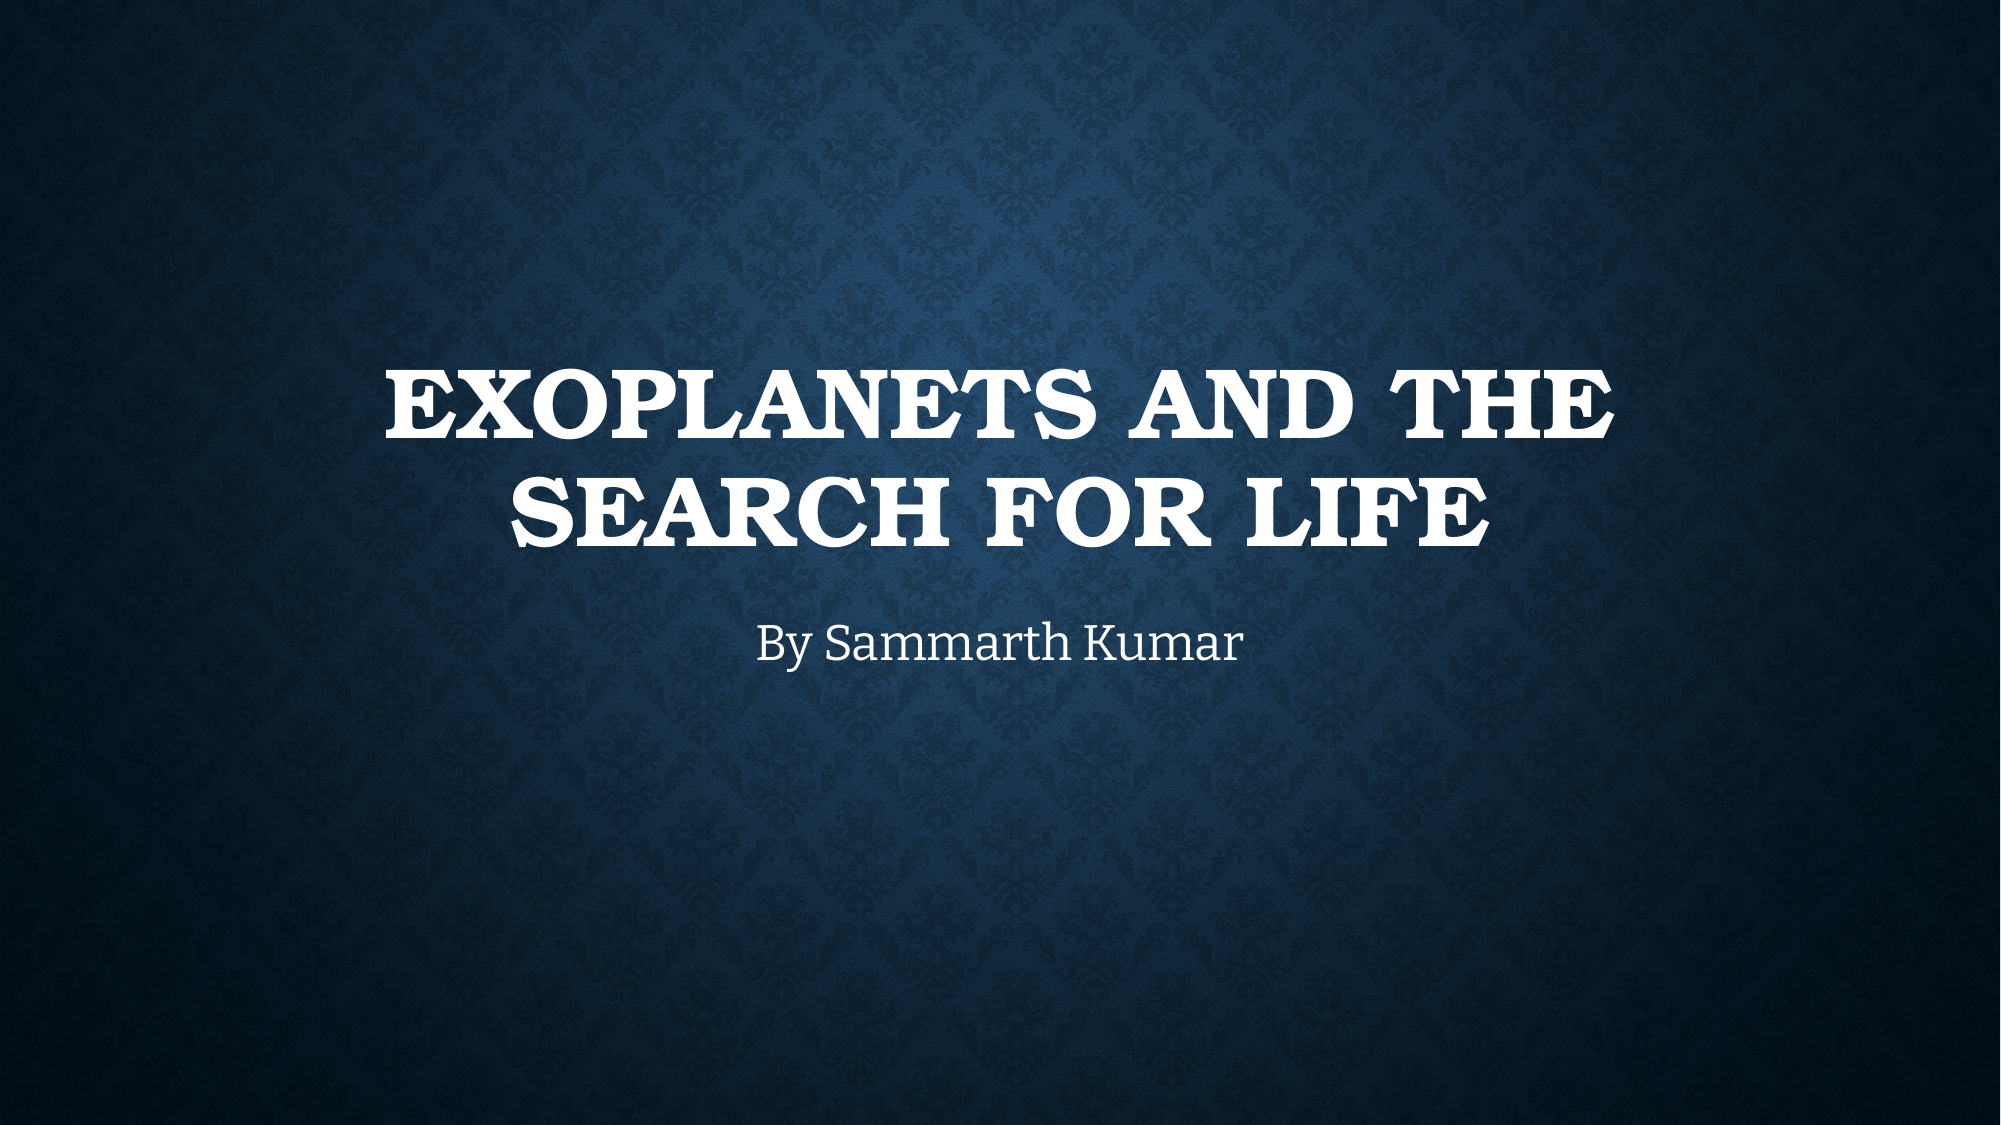

# EXOPLANETS AND THE SEARCH FOR LIFE
By Sammarth Kumar